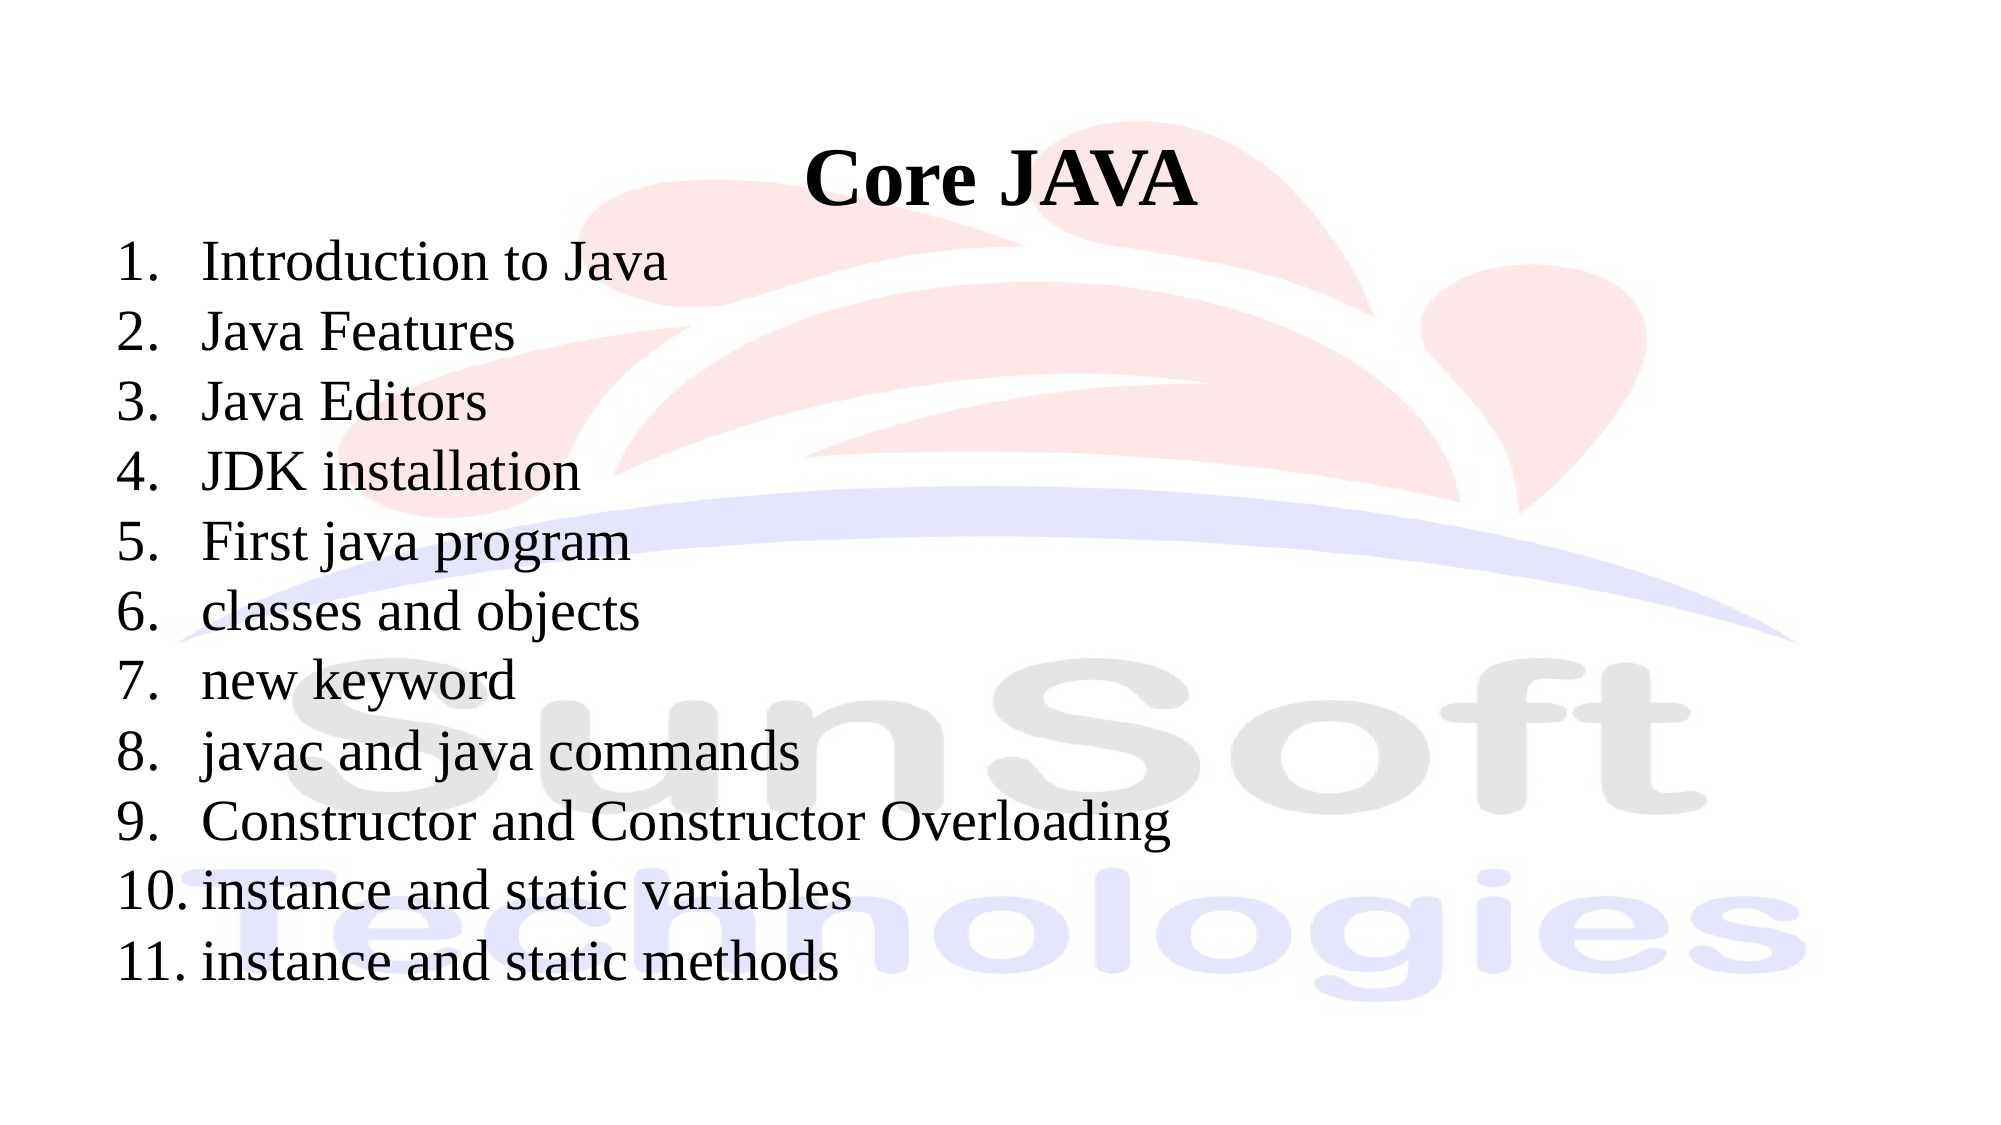

Core JAVA
Introduction to Java
Java Features
Java Editors
JDK installation
First java program
classes and objects
new keyword
javac and java commands
Constructor and Constructor Overloading
instance and static variables
instance and static methods